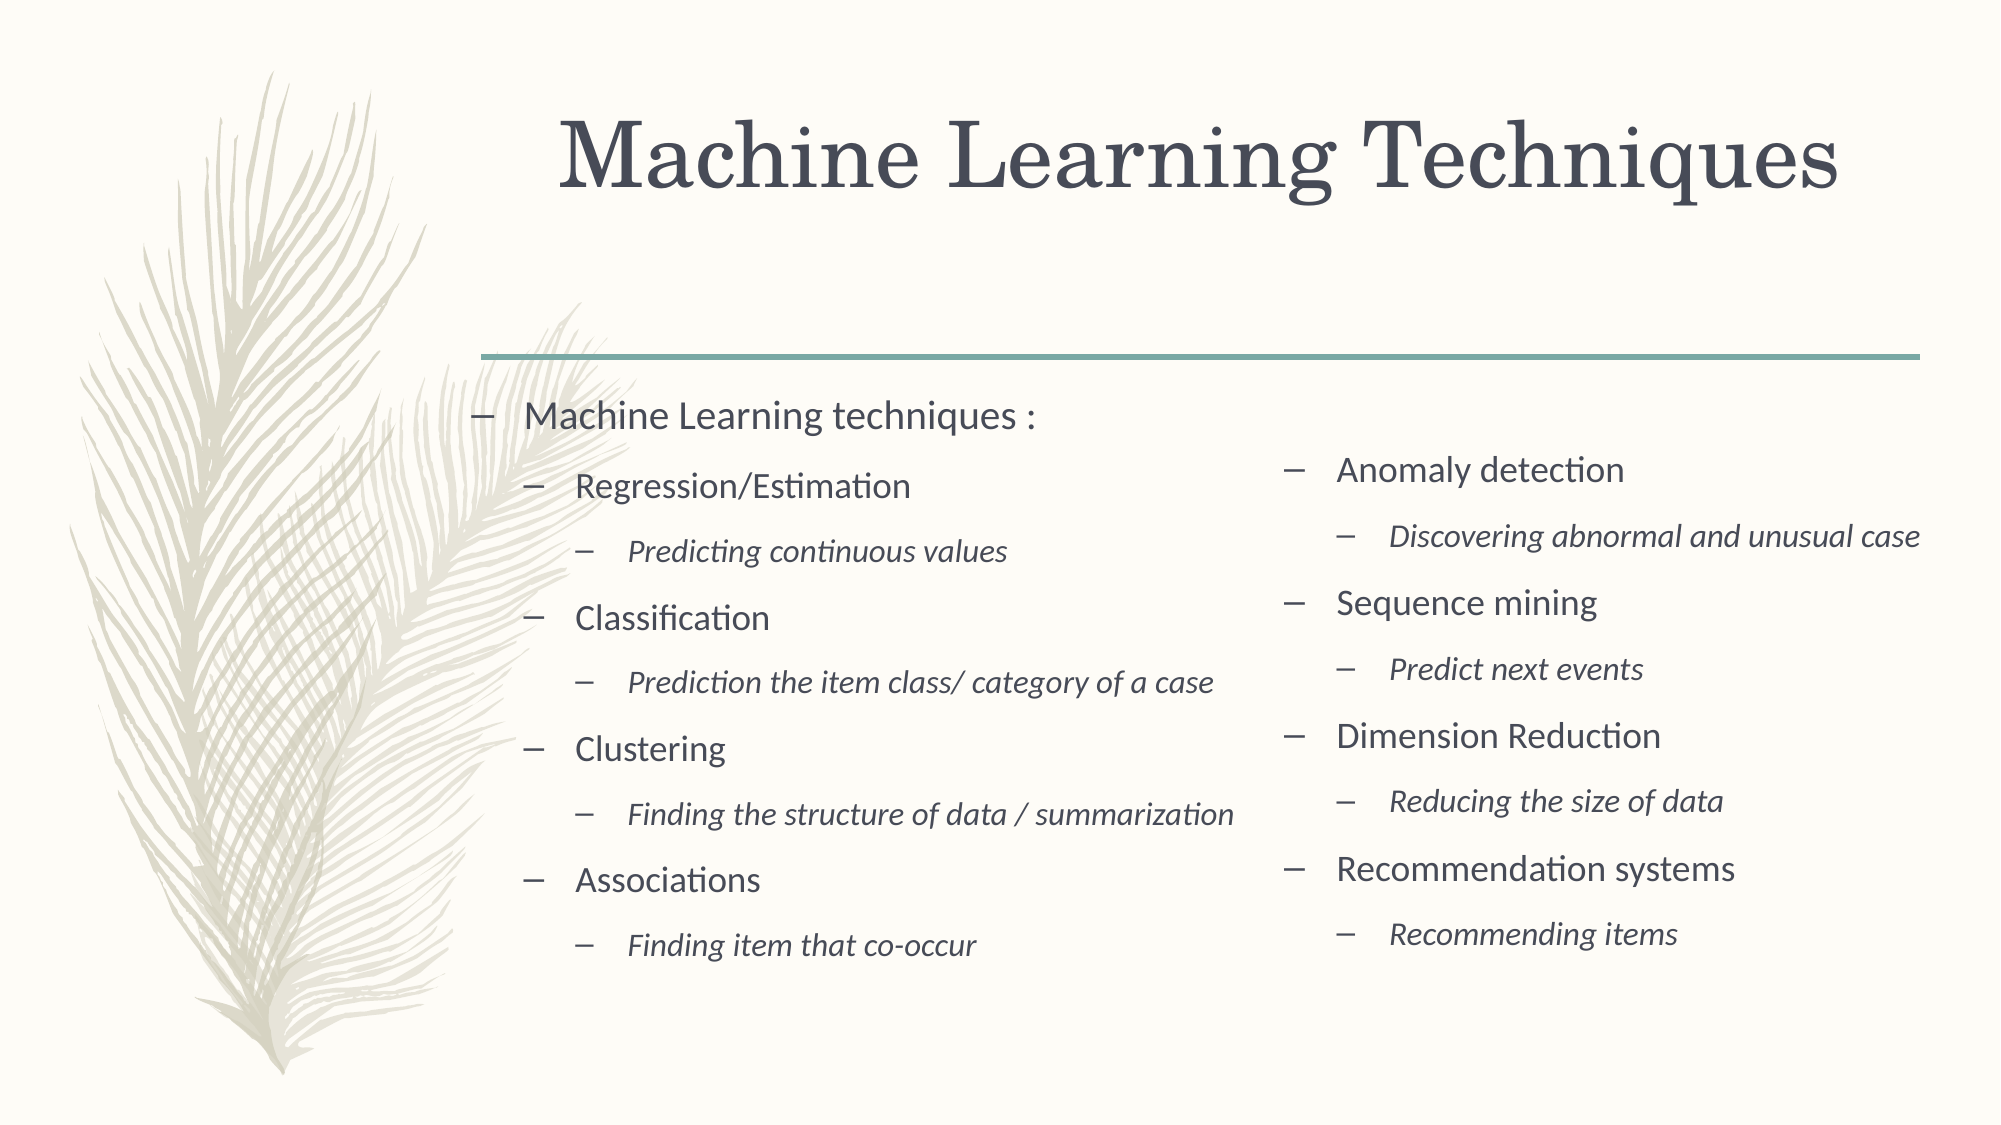

# Machine Learning Techniques
Machine Learning techniques :
Regression/Estimation
Predicting continuous values
Classification
Prediction the item class/ category of a case
Clustering
Finding the structure of data / summarization
Associations
Finding item that co-occur
Anomaly detection
Discovering abnormal and unusual case
Sequence mining
Predict next events
Dimension Reduction
Reducing the size of data
Recommendation systems
Recommending items